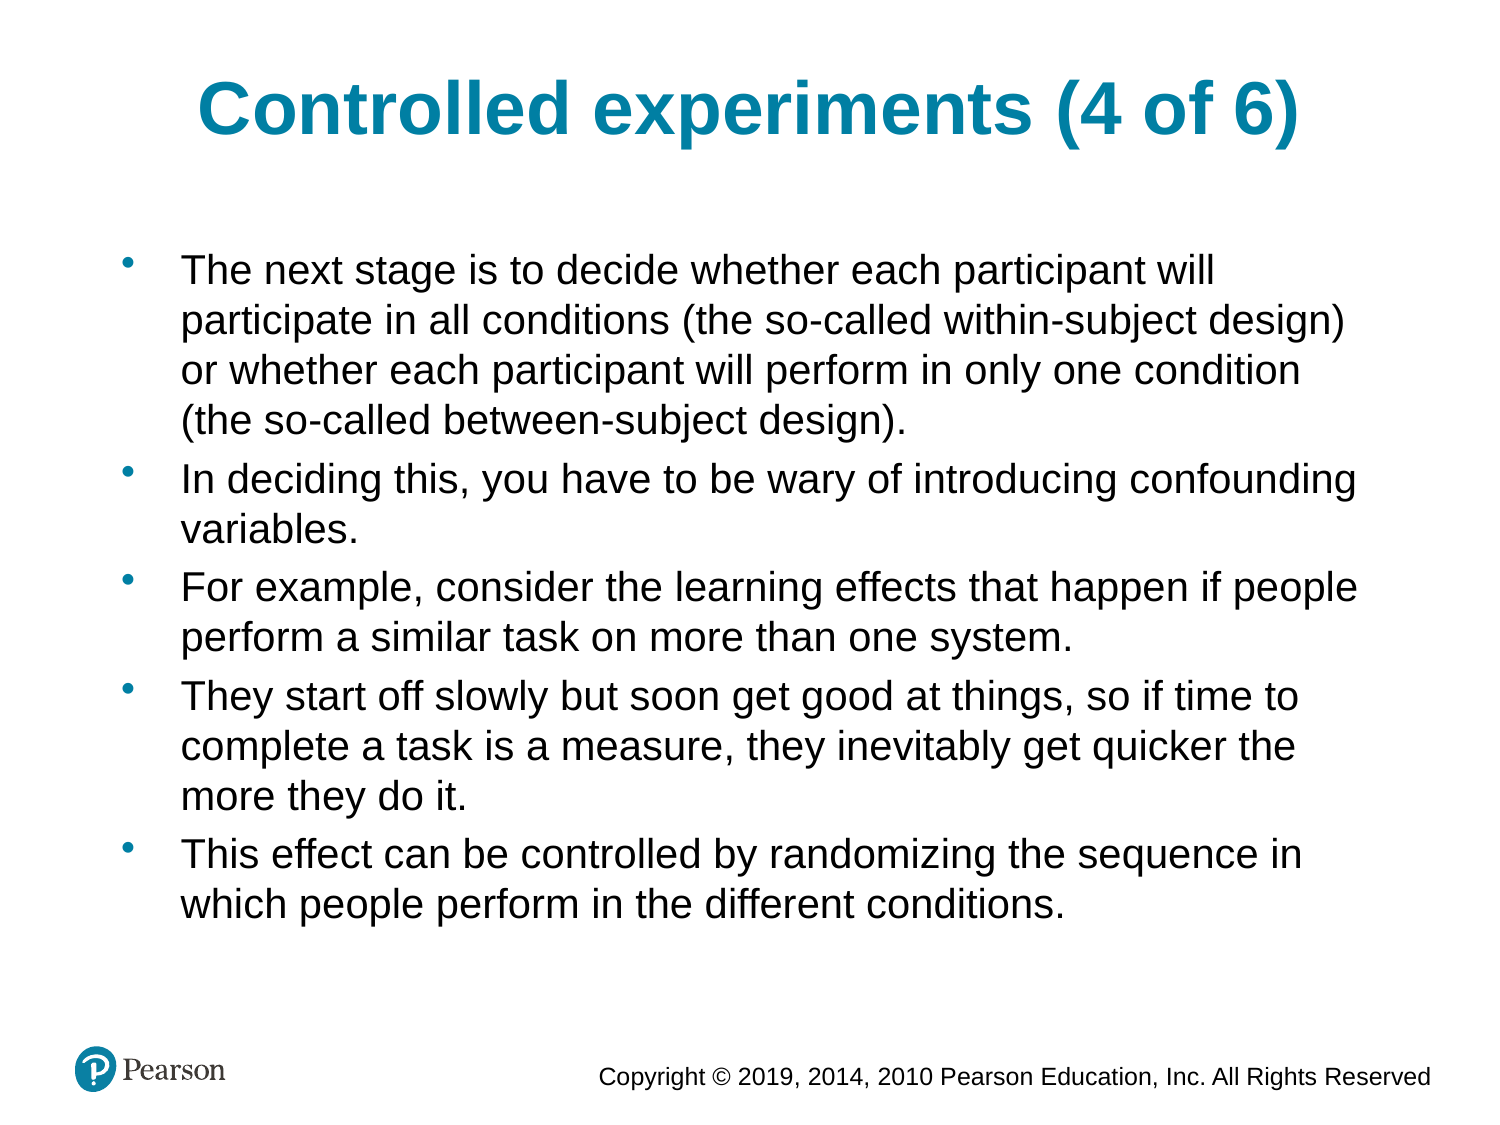

Controlled experiments (4 of 6)
The next stage is to decide whether each participant will participate in all conditions (the so-called within-subject design) or whether each participant will perform in only one condition (the so-called between-subject design).
In deciding this, you have to be wary of introducing confounding variables.
For example, consider the learning effects that happen if people perform a similar task on more than one system.
They start off slowly but soon get good at things, so if time to complete a task is a measure, they inevitably get quicker the more they do it.
This effect can be controlled by randomizing the sequence in which people perform in the different conditions.